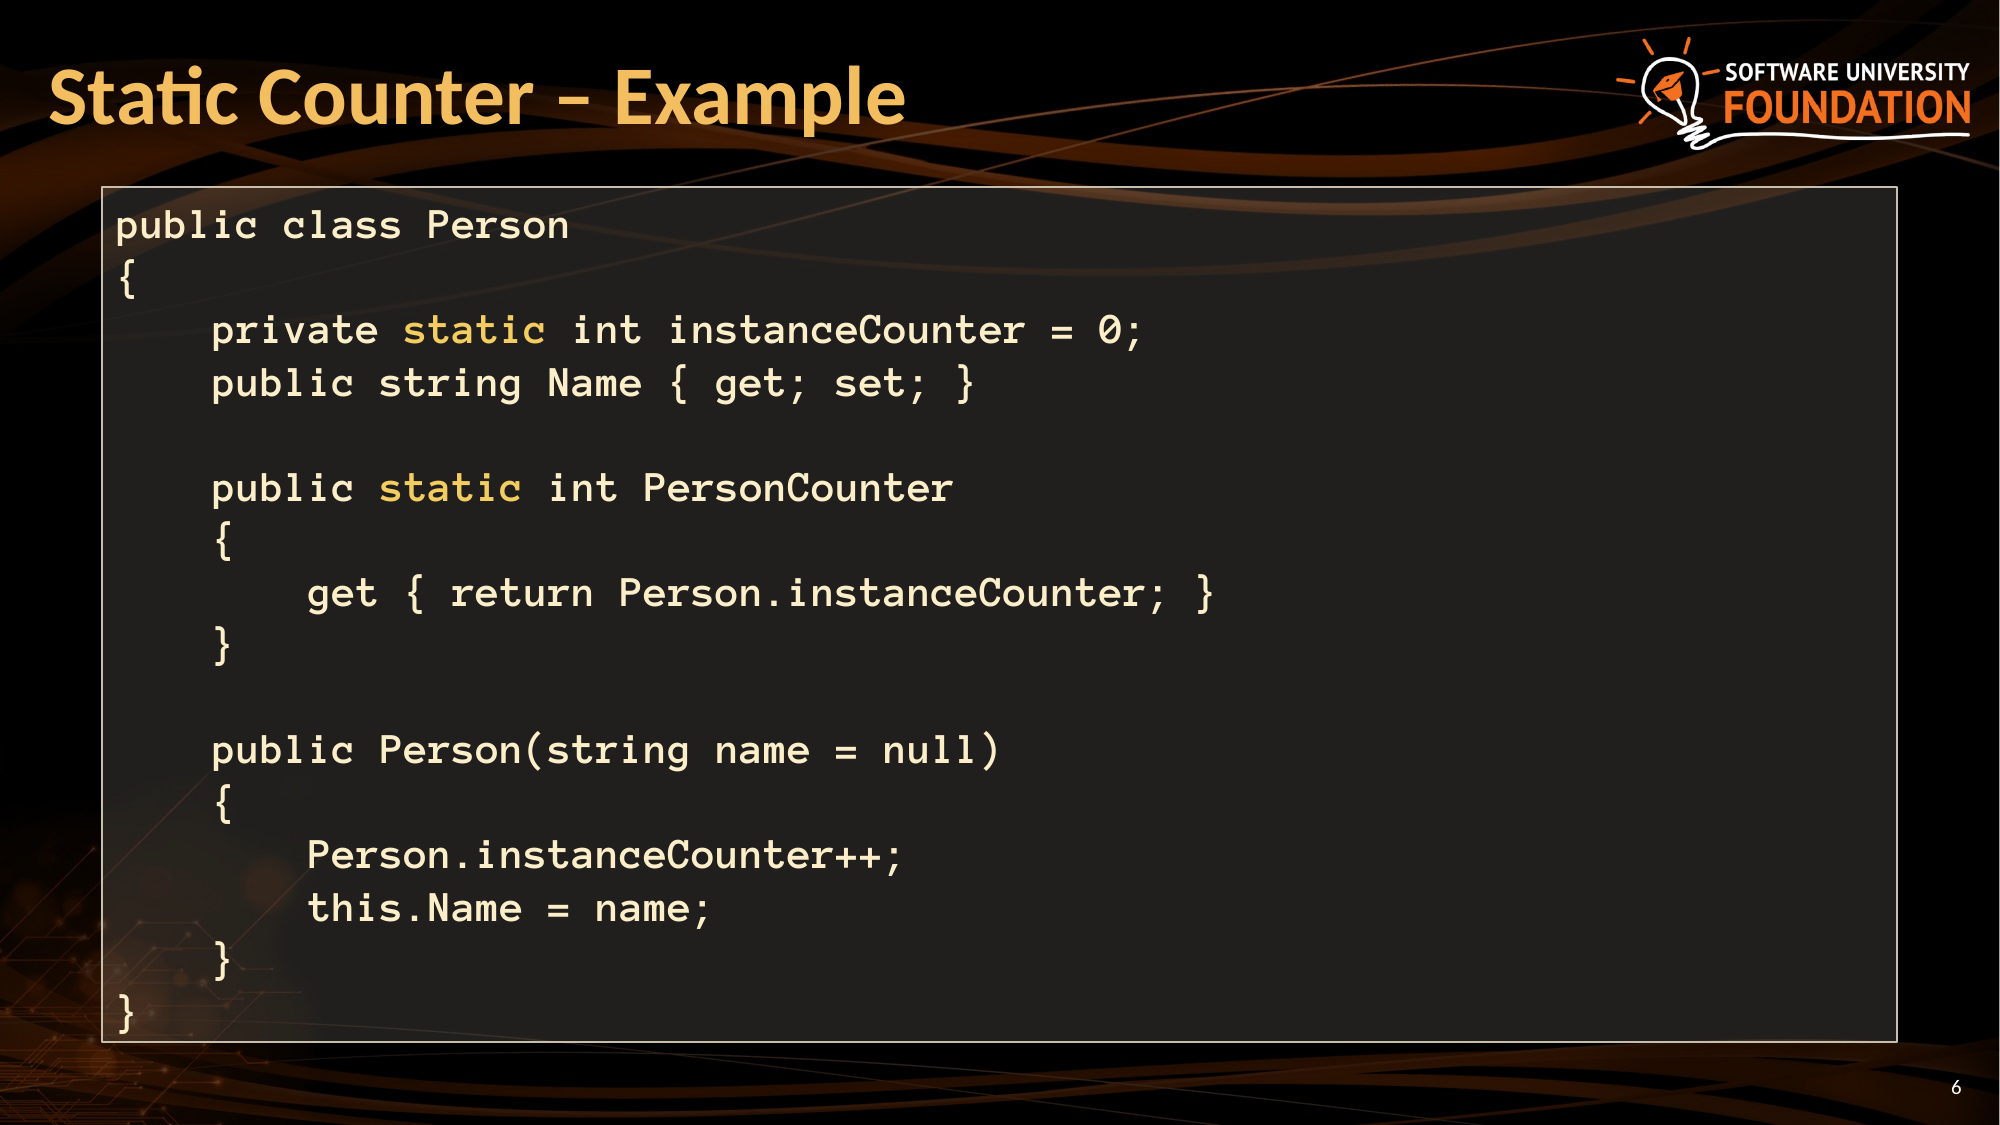

# Static Counter – Example
public class Person
{
    private static int instanceCounter = 0;
    public string Name { get; set; }

    public static int PersonCounter
    {
        get { return Person.instanceCounter; }
    }

    public Person(string name = null)
    {
        Person.instanceCounter++;
        this.Name = name;
    }
}
6